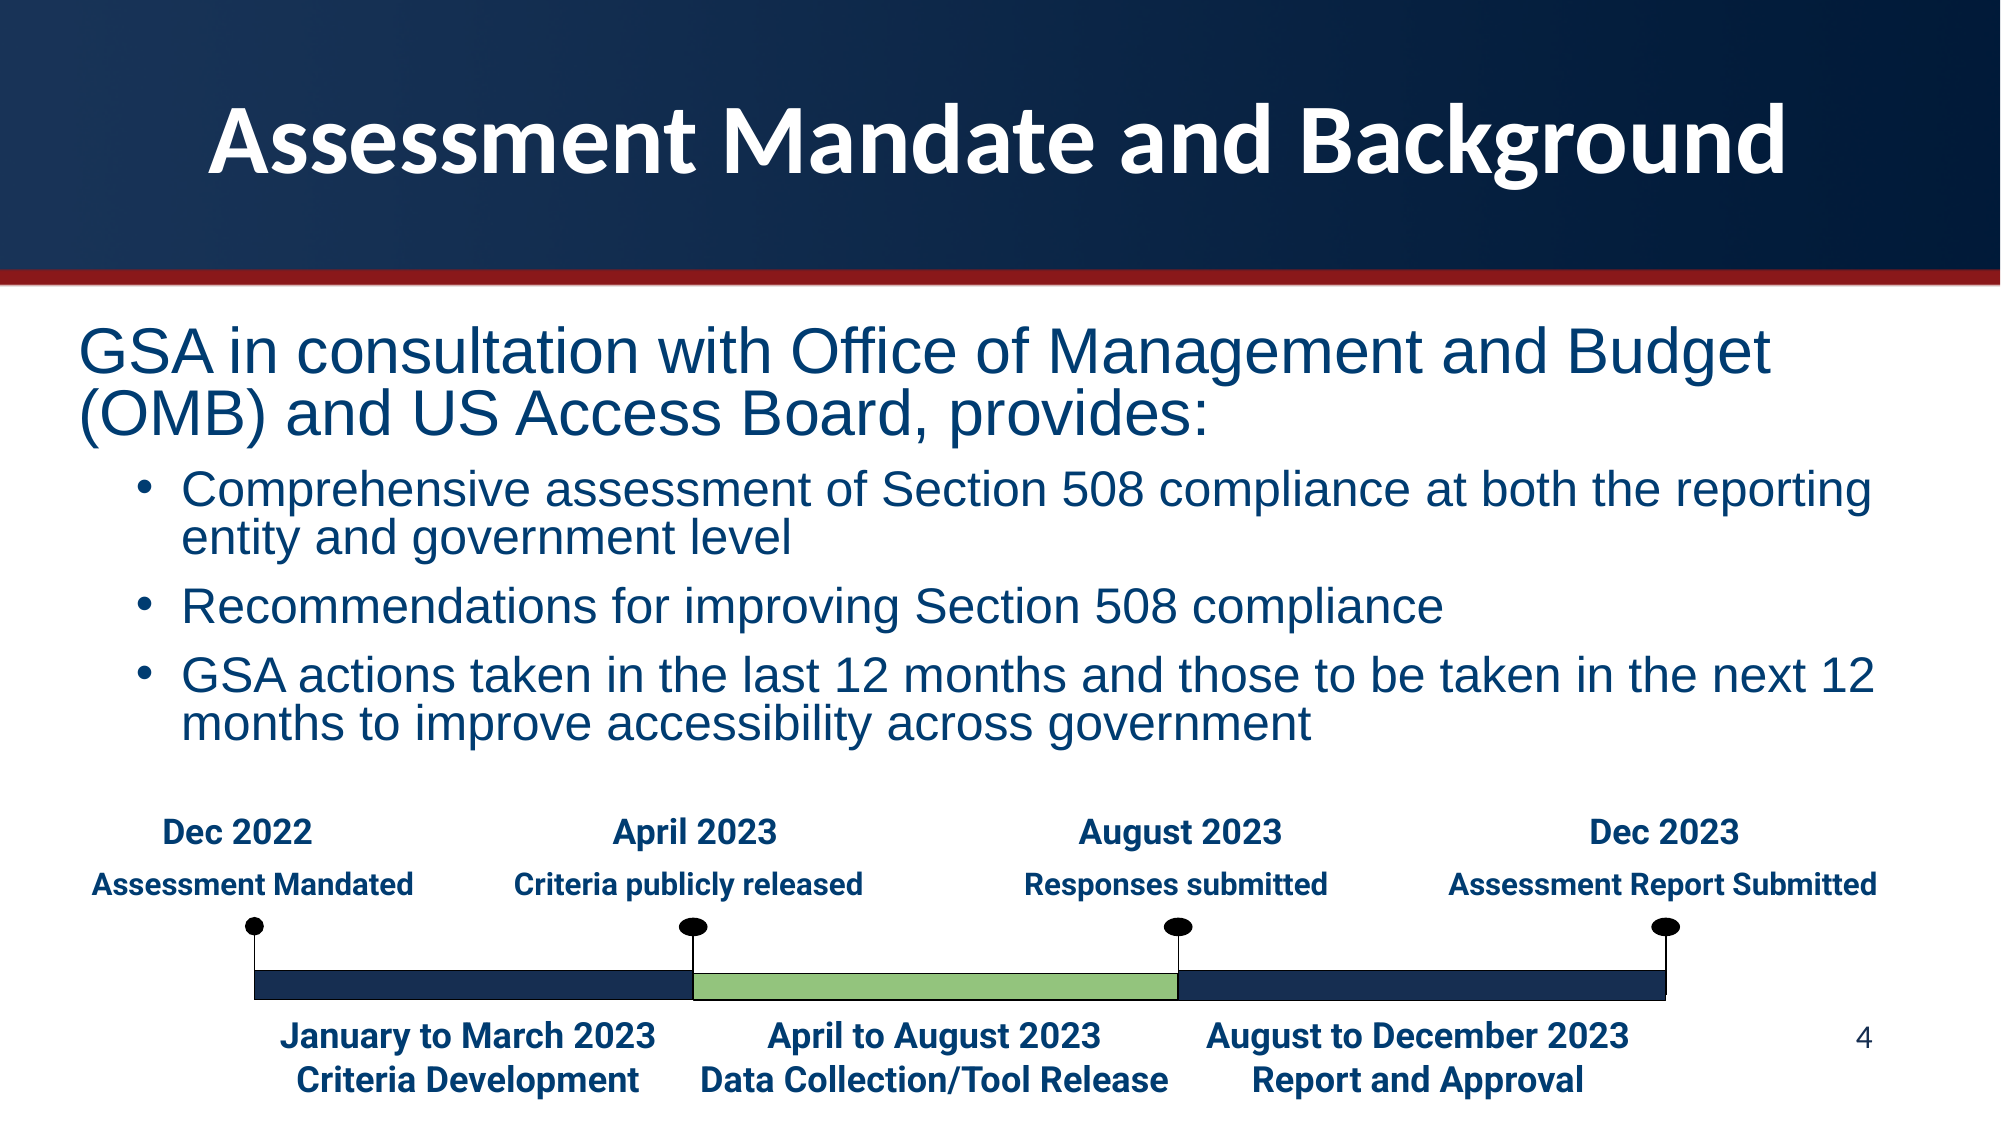

# Assessment Mandate and Background
GSA in consultation with Office of Management and Budget (OMB) and US Access Board, provides:
Comprehensive assessment of Section 508 compliance at both the reporting entity and government level
Recommendations for improving Section 508 compliance
GSA actions taken in the last 12 months and those to be taken in the next 12 months to improve accessibility across government
Dec 2022
April 2023
August 2023
Dec 2023
Assessment Mandated

Criteria publicly released
Responses submitted
Assessment Report Submitted

January to March 2023
Criteria Development
April to August 2023
Data Collection/Tool Release
August to December 2023
Report and Approval
4